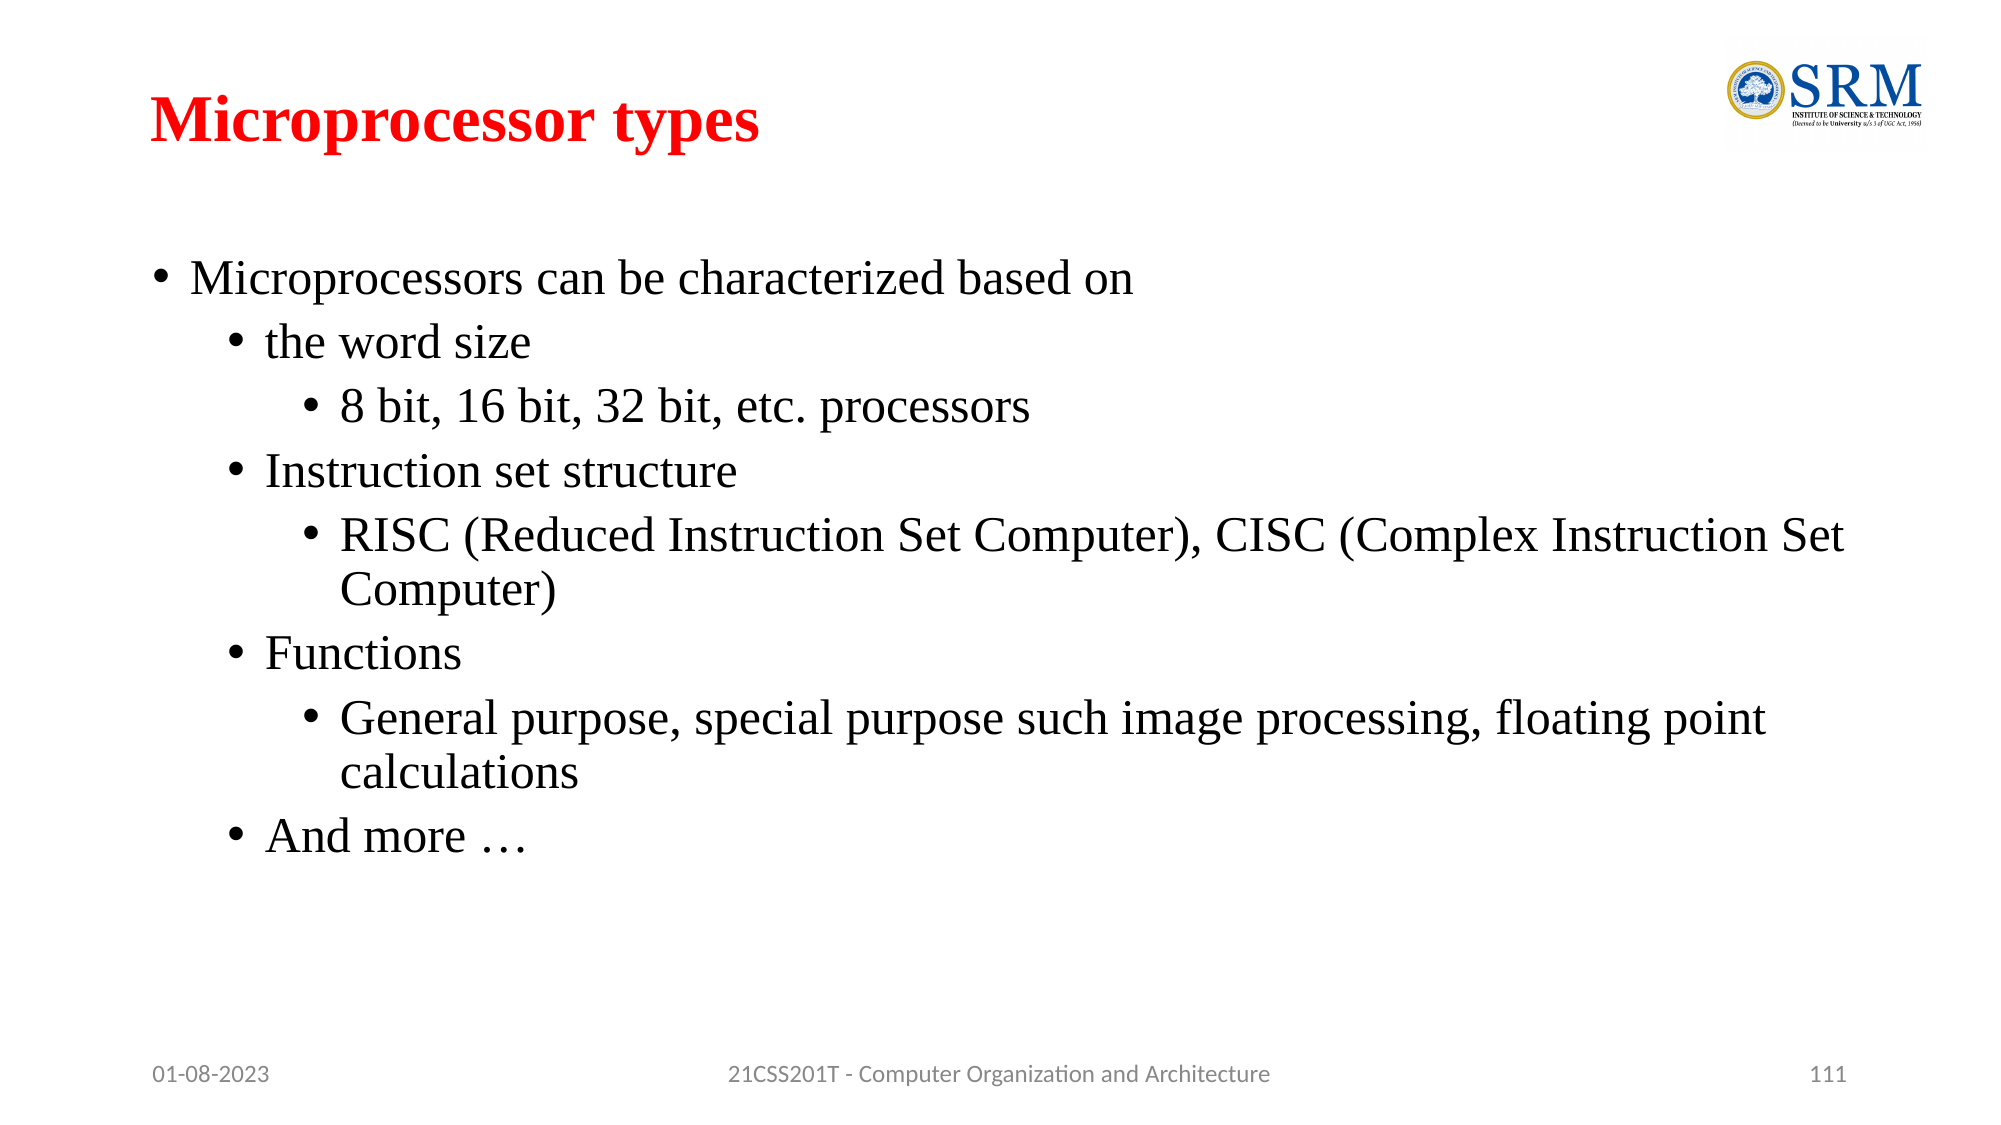

# Microprocessor types
Microprocessors can be characterized based on
the word size
8 bit, 16 bit, 32 bit, etc. processors
Instruction set structure
RISC (Reduced Instruction Set Computer), CISC (Complex Instruction Set Computer)
Functions
General purpose, special purpose such image processing, floating point calculations
And more …
01-08-2023
21CSS201T - Computer Organization and Architecture
111